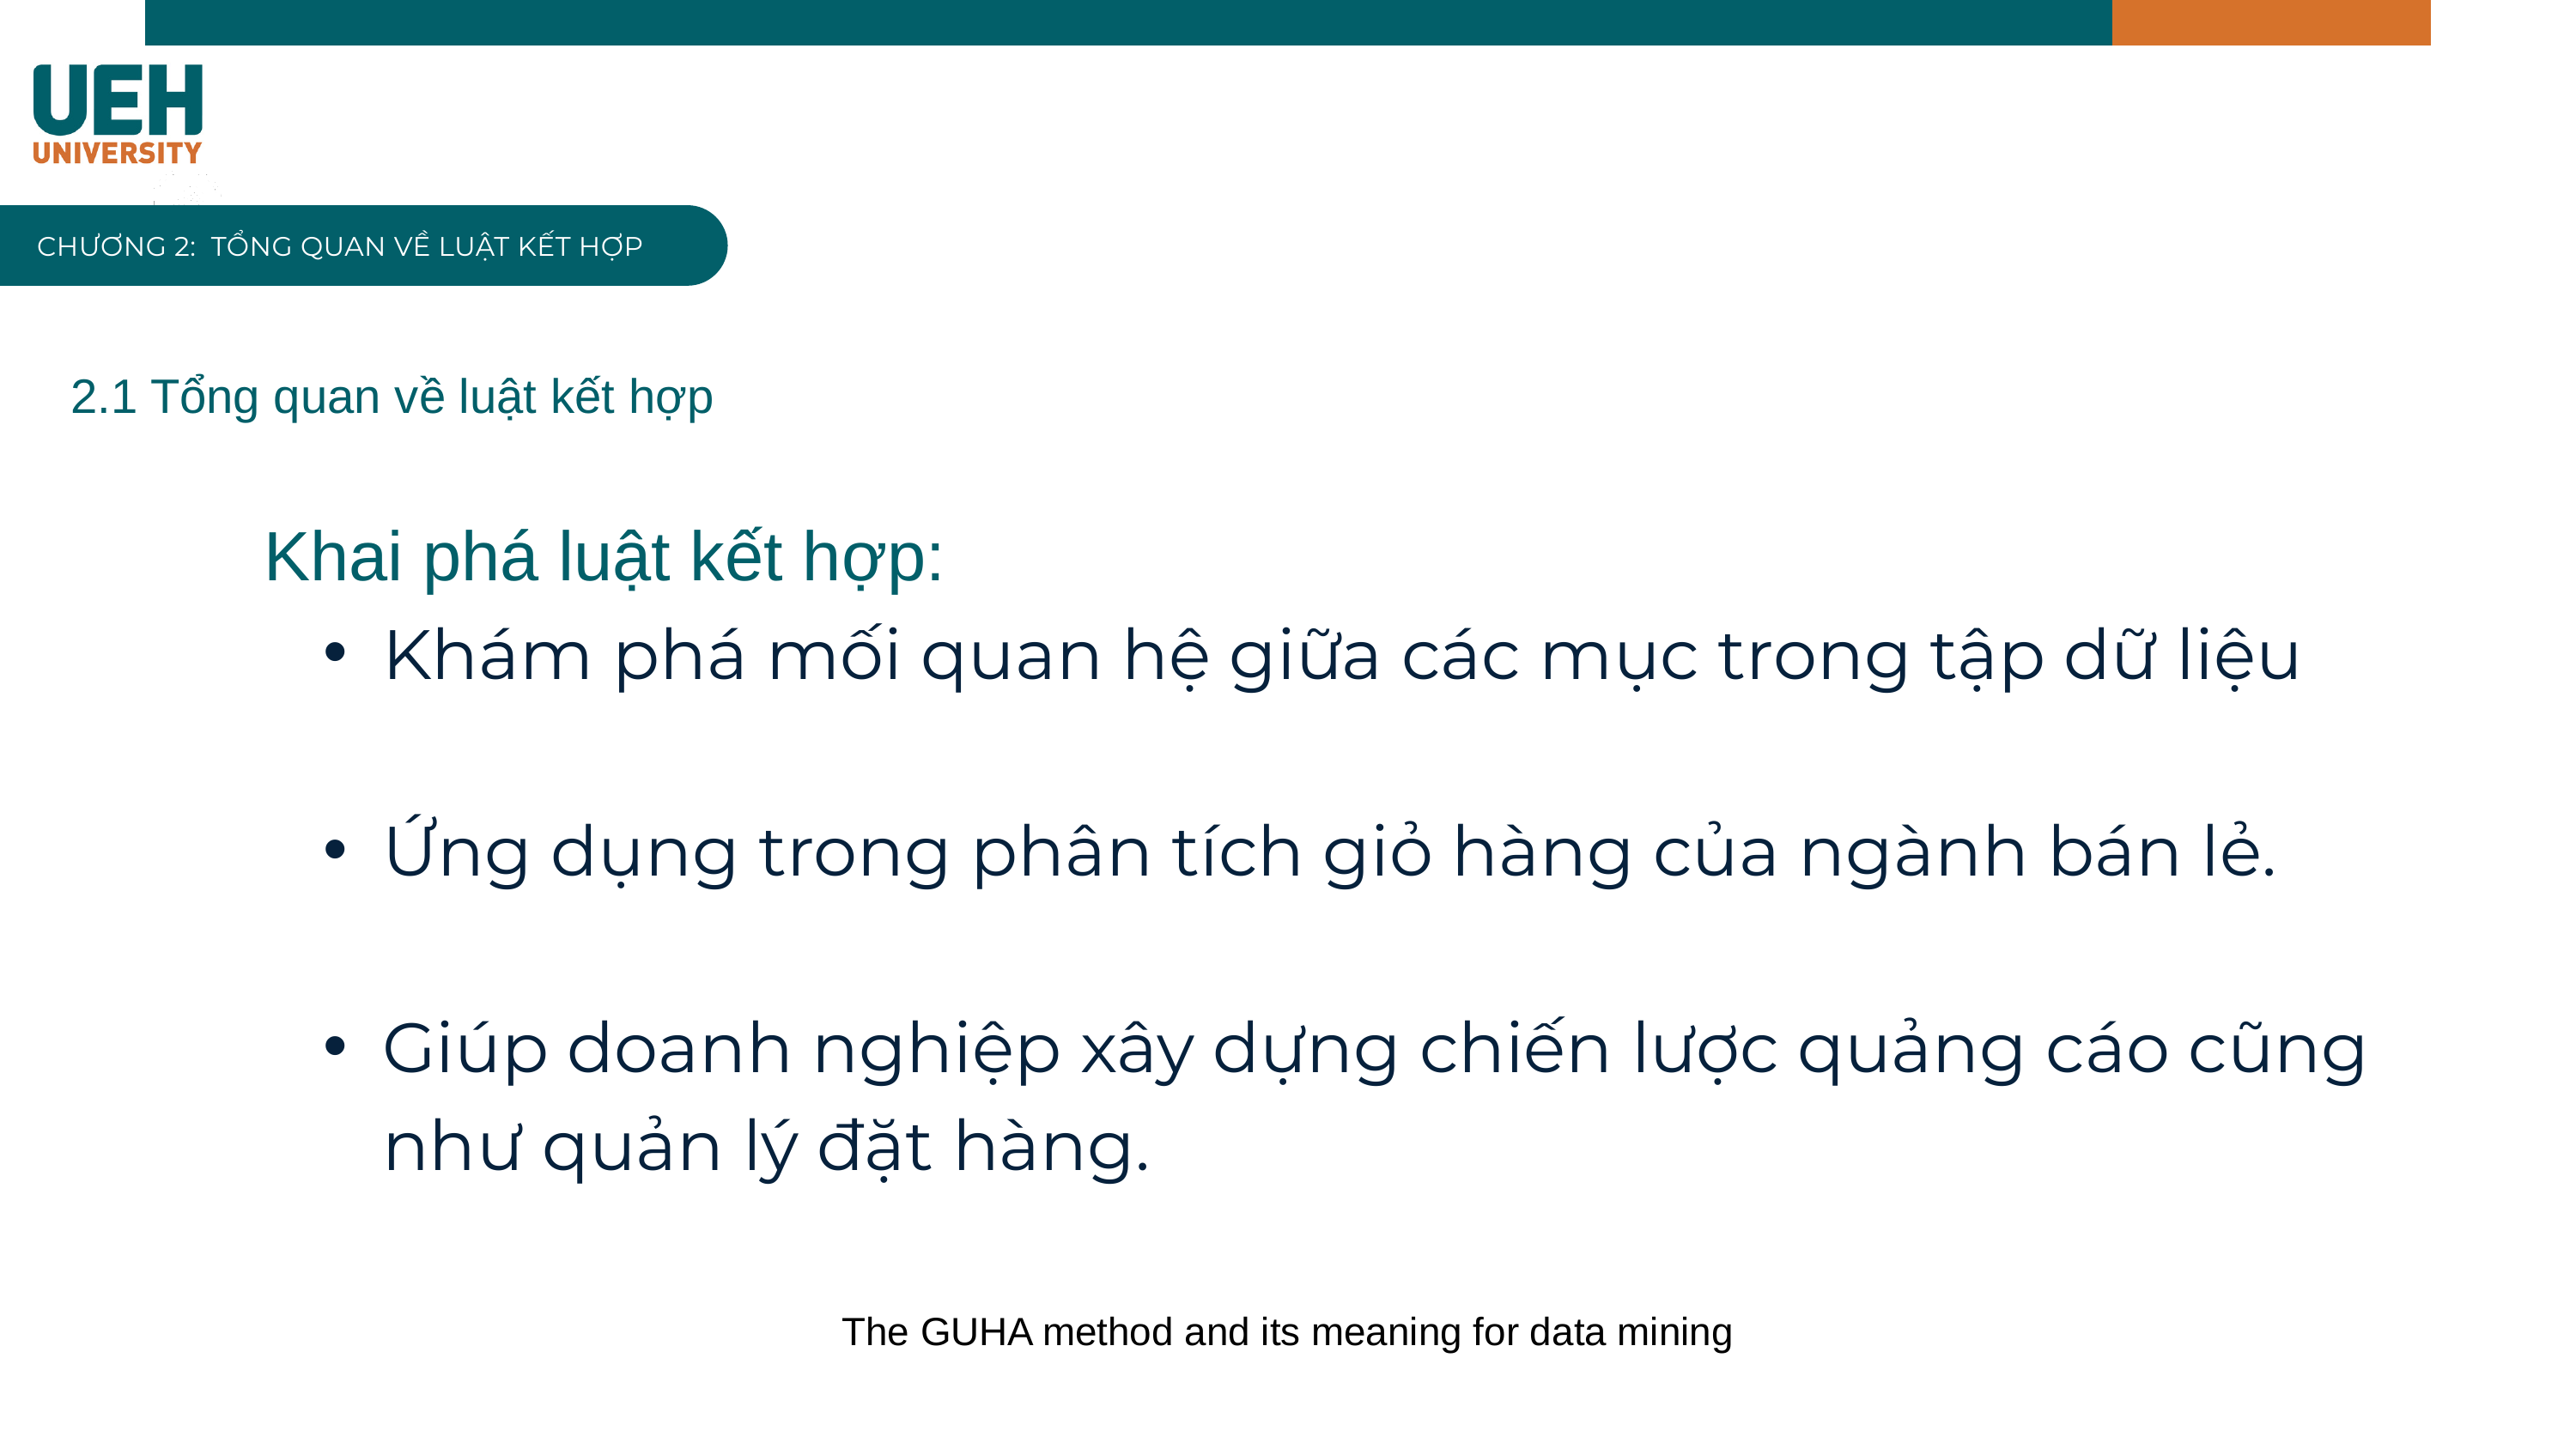

INFOGRAPHIC

CHƯƠNG 2:  TỔNG QUAN VỀ LUẬT KẾT HỢP

2.1 Tổng quan về luật kết hợp
Khai phá luật kết hợp:
Khám phá mối quan hệ giữa các mục trong tập dữ liệu

Ứng dụng trong phân tích giỏ hàng của ngành bán lẻ.

Giúp doanh nghiệp xây dựng chiến lược quảng cáo cũng như quản lý đặt hàng.
The GUHA method and its meaning for data mining